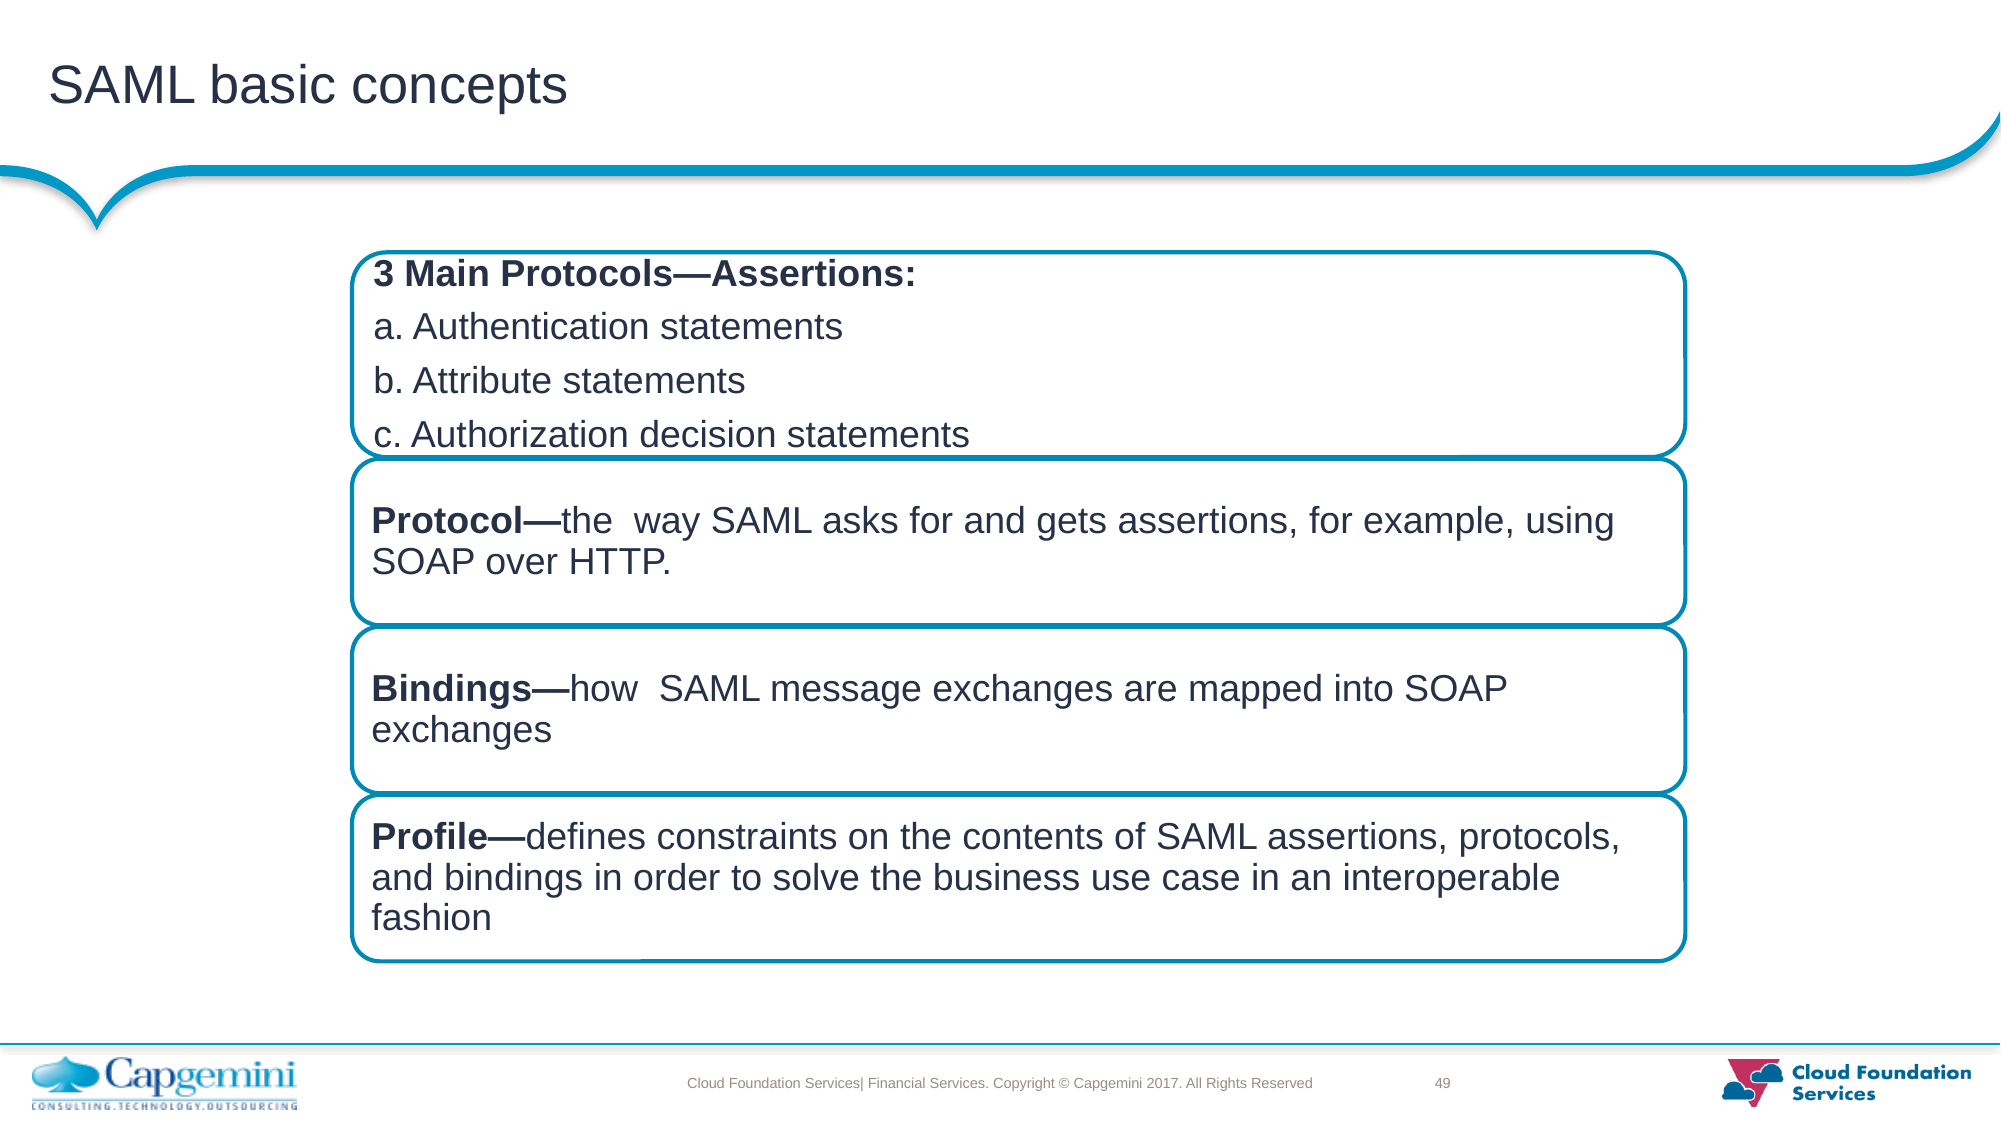

# SAML basic concepts
3 Main Protocols—Assertions:
a. Authentication statements
b. Attribute statements
c. Authorization decision statements
Protocol—the  way SAML asks for and gets assertions, for example, using SOAP over HTTP.
Bindings—how  SAML message exchanges are mapped into SOAP exchanges
Profile—defines constraints on the contents of SAML assertions, protocols, and bindings in order to solve the business use case in an interoperable fashion